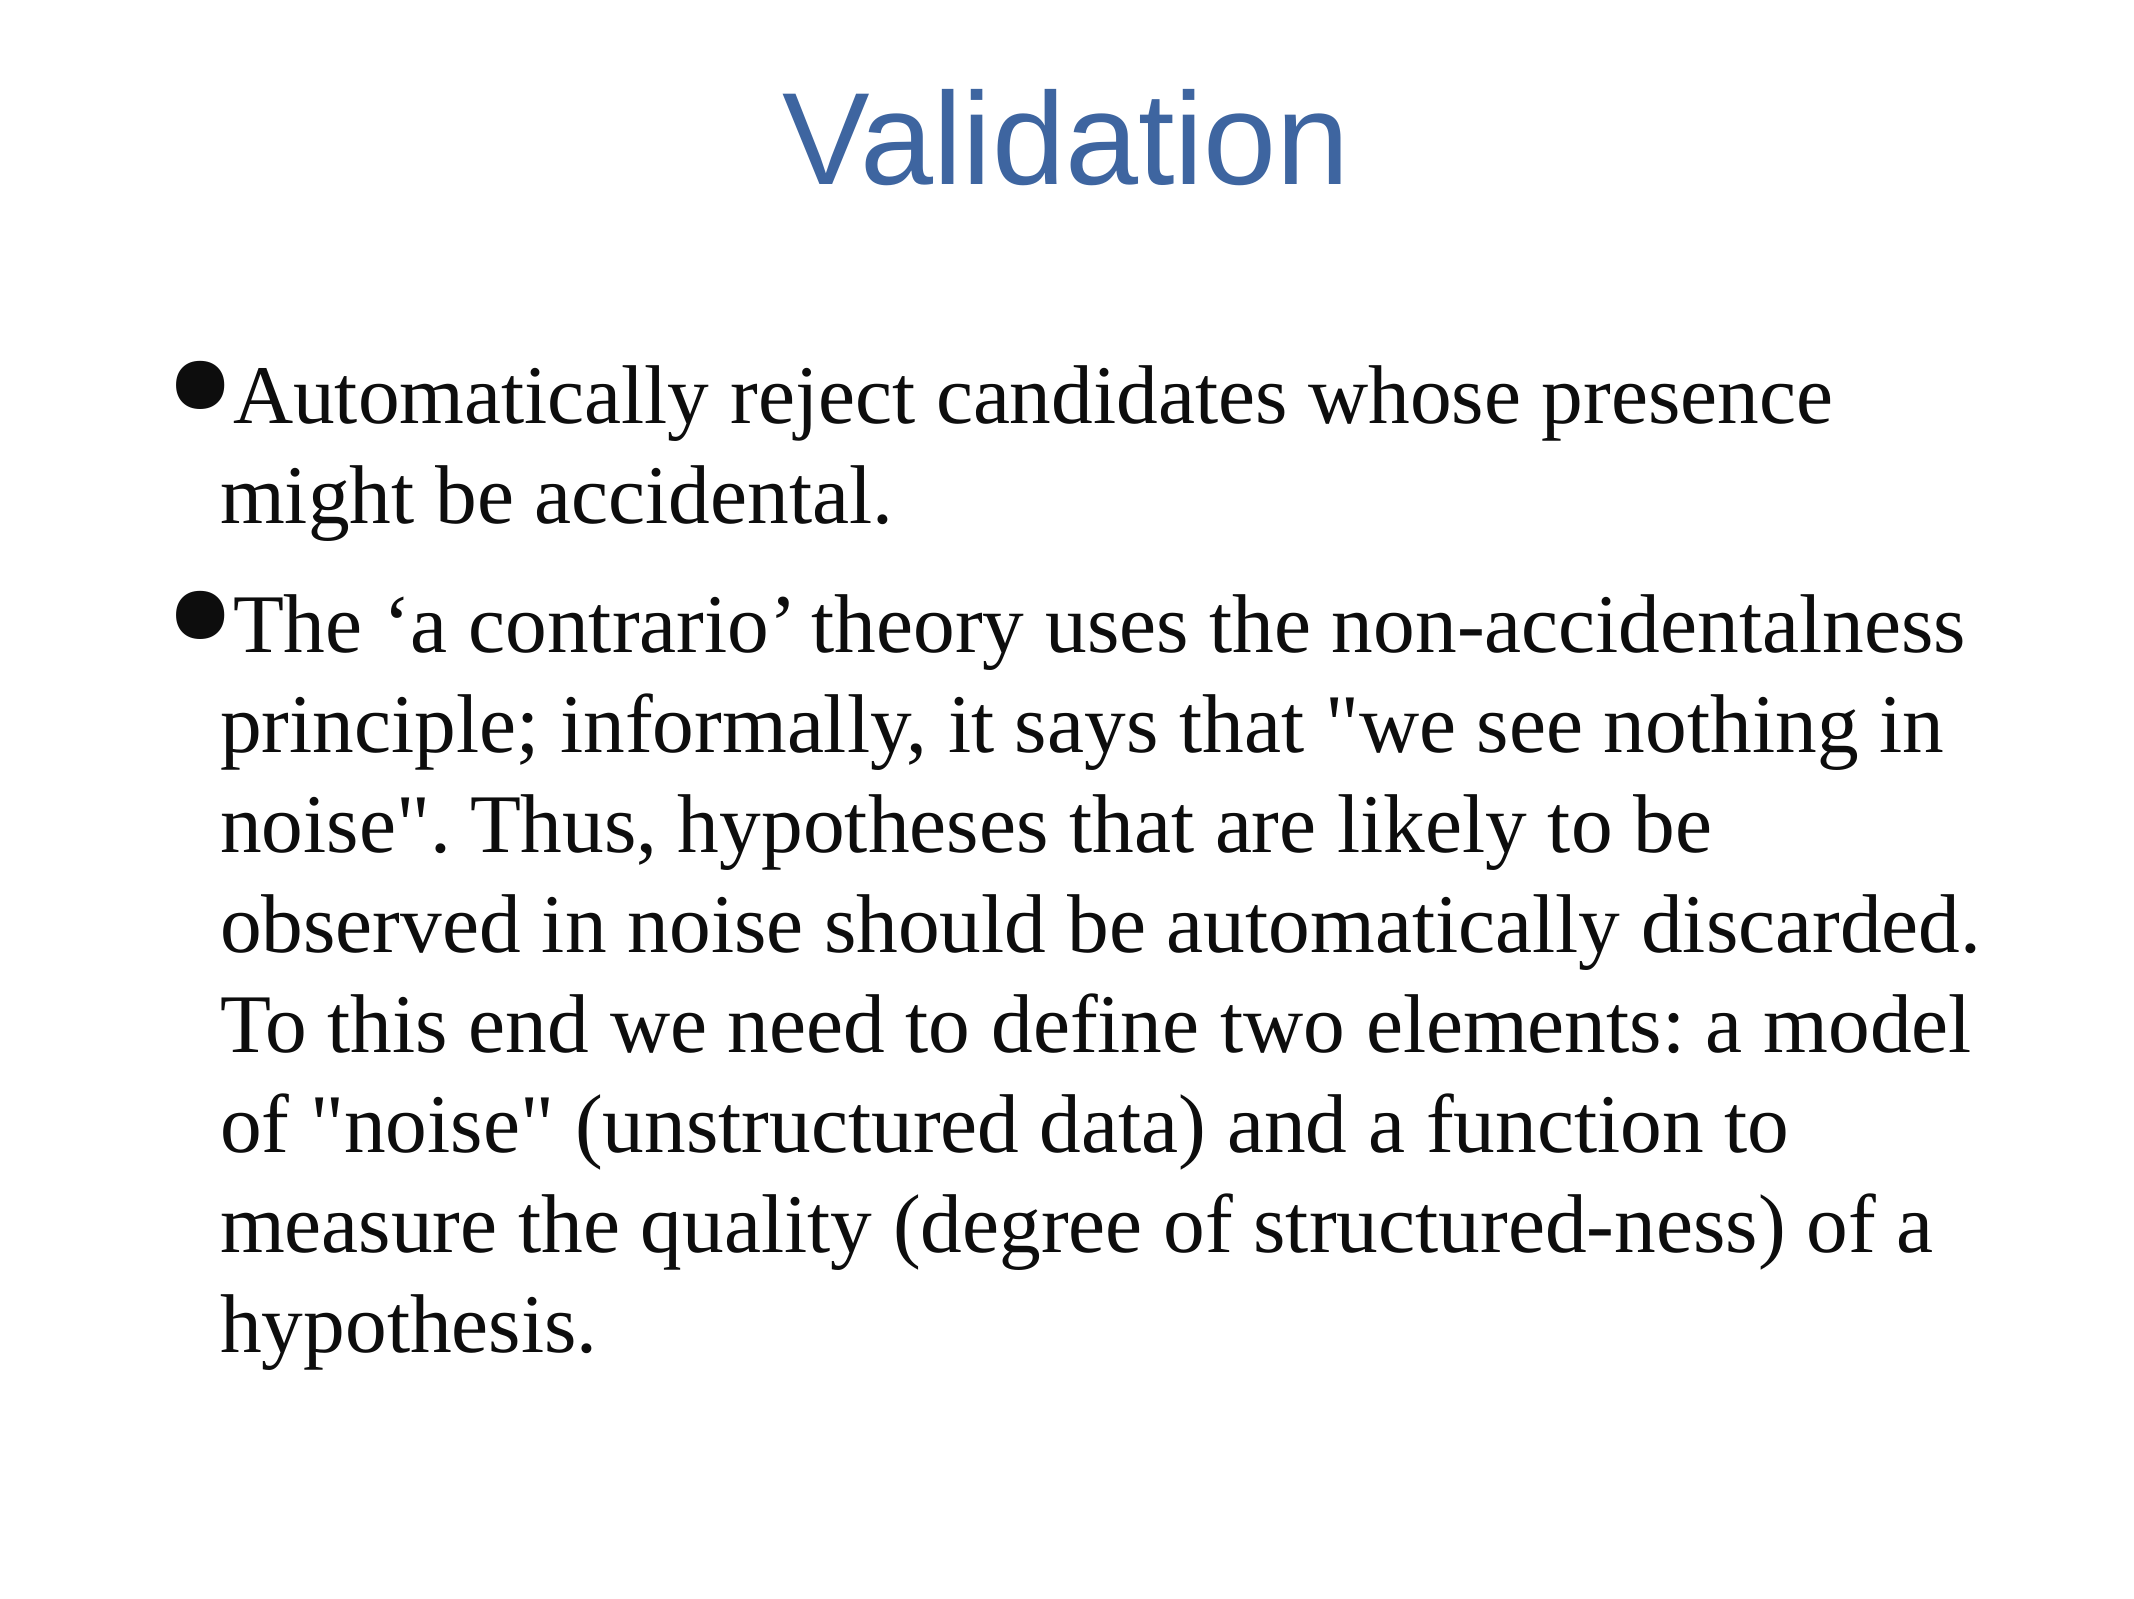

# Validation
Automatically reject candidates whose presence might be accidental.
The ‘a contrario’ theory uses the non-accidentalness principle; informally, it says that "we see nothing in noise". Thus, hypotheses that are likely to be observed in noise should be automatically discarded. To this end we need to define two elements: a model of "noise" (unstructured data) and a function to measure the quality (degree of structured-ness) of a hypothesis.